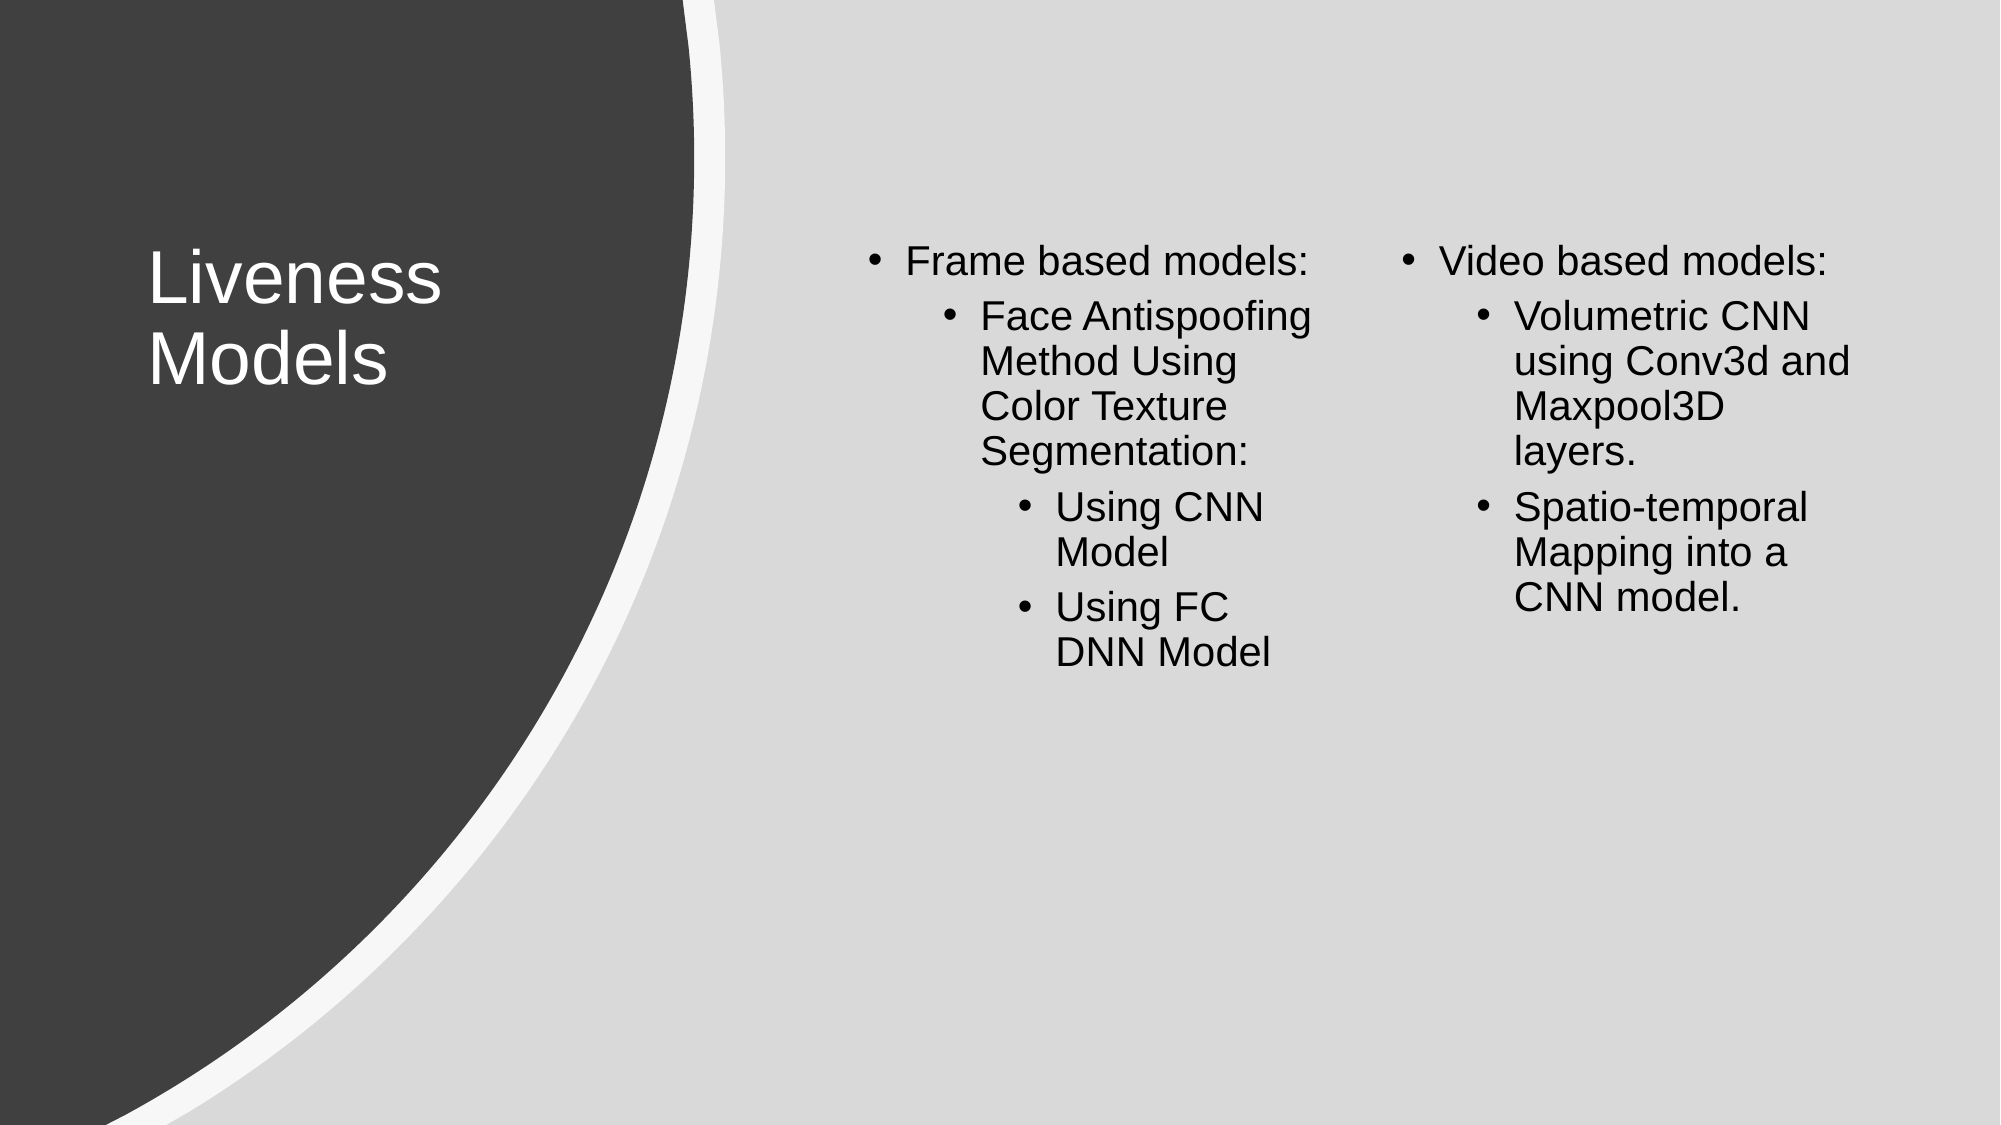

# Liveness Models
Frame based models:
Face Antispoofing Method Using Color Texture Segmentation:
Using CNN Model
Using FC DNN Model
Video based models:
Volumetric CNN using Conv3d and Maxpool3D layers.
Spatio-temporal Mapping into a CNN model.